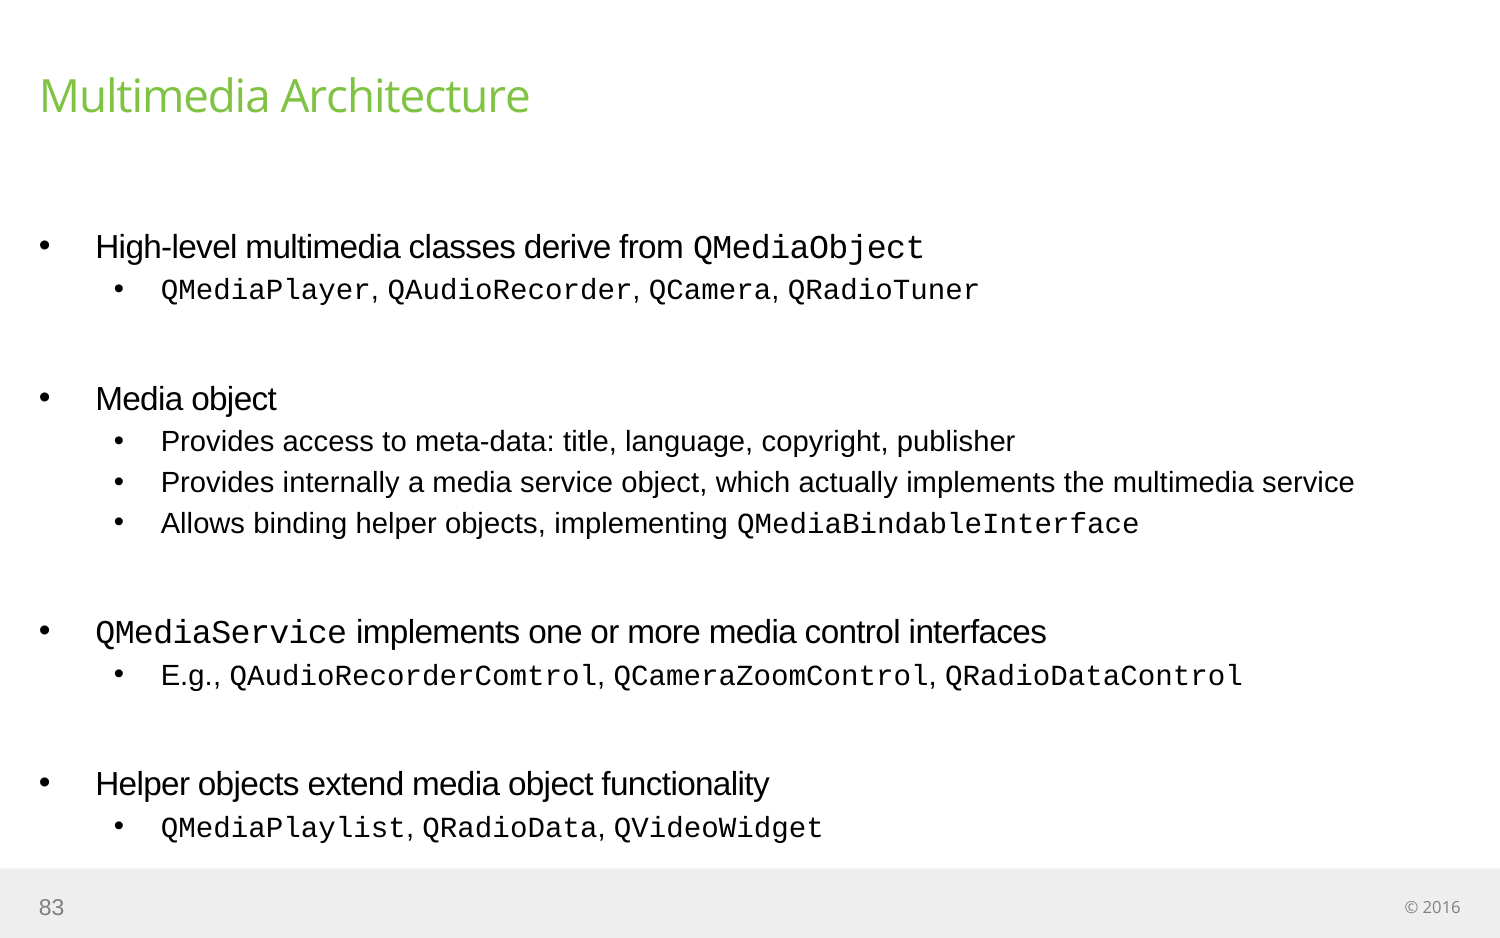

# Multimedia Architecture
High-level multimedia classes derive from QMediaObject
QMediaPlayer, QAudioRecorder, QCamera, QRadioTuner

Media object
Provides access to meta-data: title, language, copyright, publisher
Provides internally a media service object, which actually implements the multimedia service
Allows binding helper objects, implementing QMediaBindableInterface

QMediaService implements one or more media control interfaces
E.g., QAudioRecorderComtrol, QCameraZoomControl, QRadioDataControl

Helper objects extend media object functionality
QMediaPlaylist, QRadioData, QVideoWidget
83
© 2016